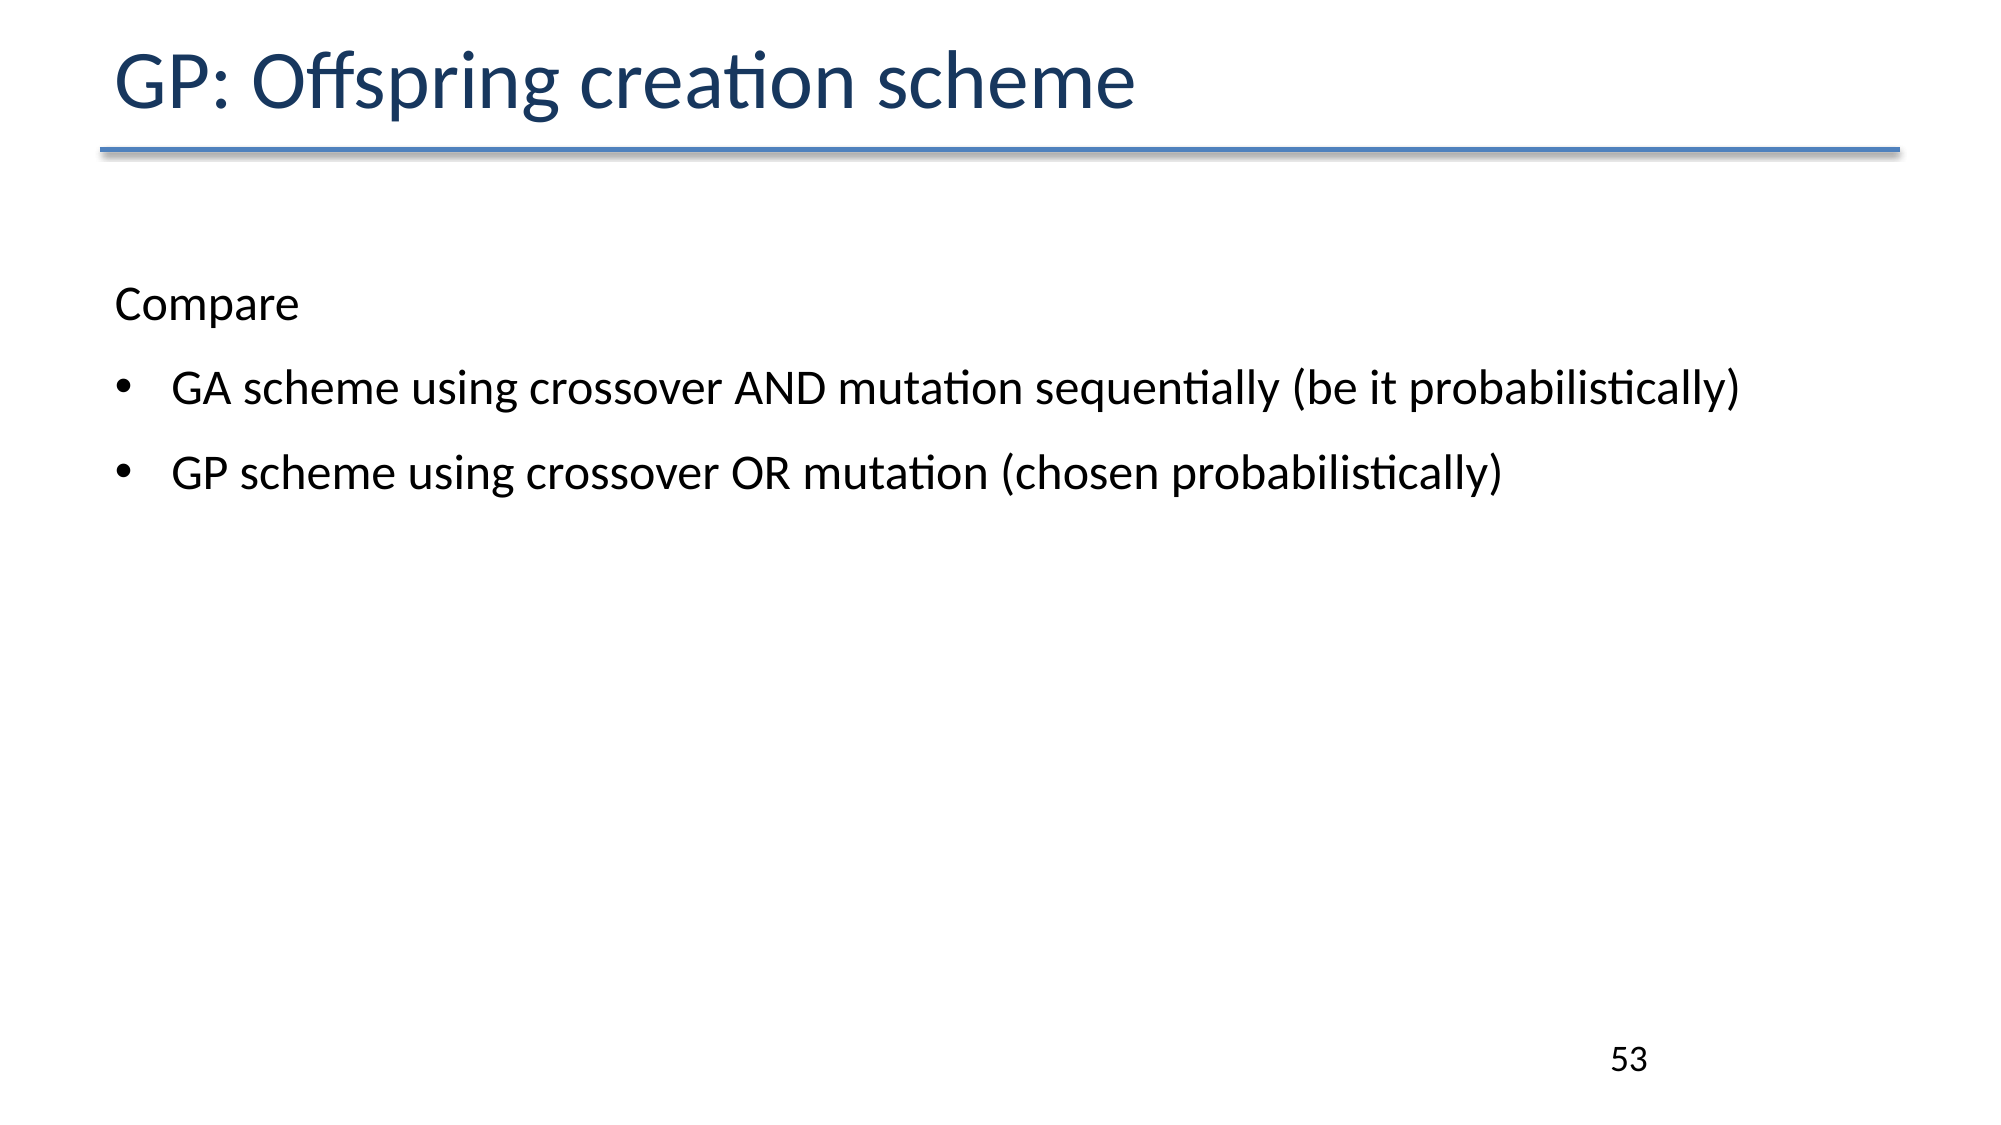

# GP: Offspring creation scheme
Compare
GA scheme using crossover AND mutation sequentially (be it probabilistically)
GP scheme using crossover OR mutation (chosen probabilistically)

53